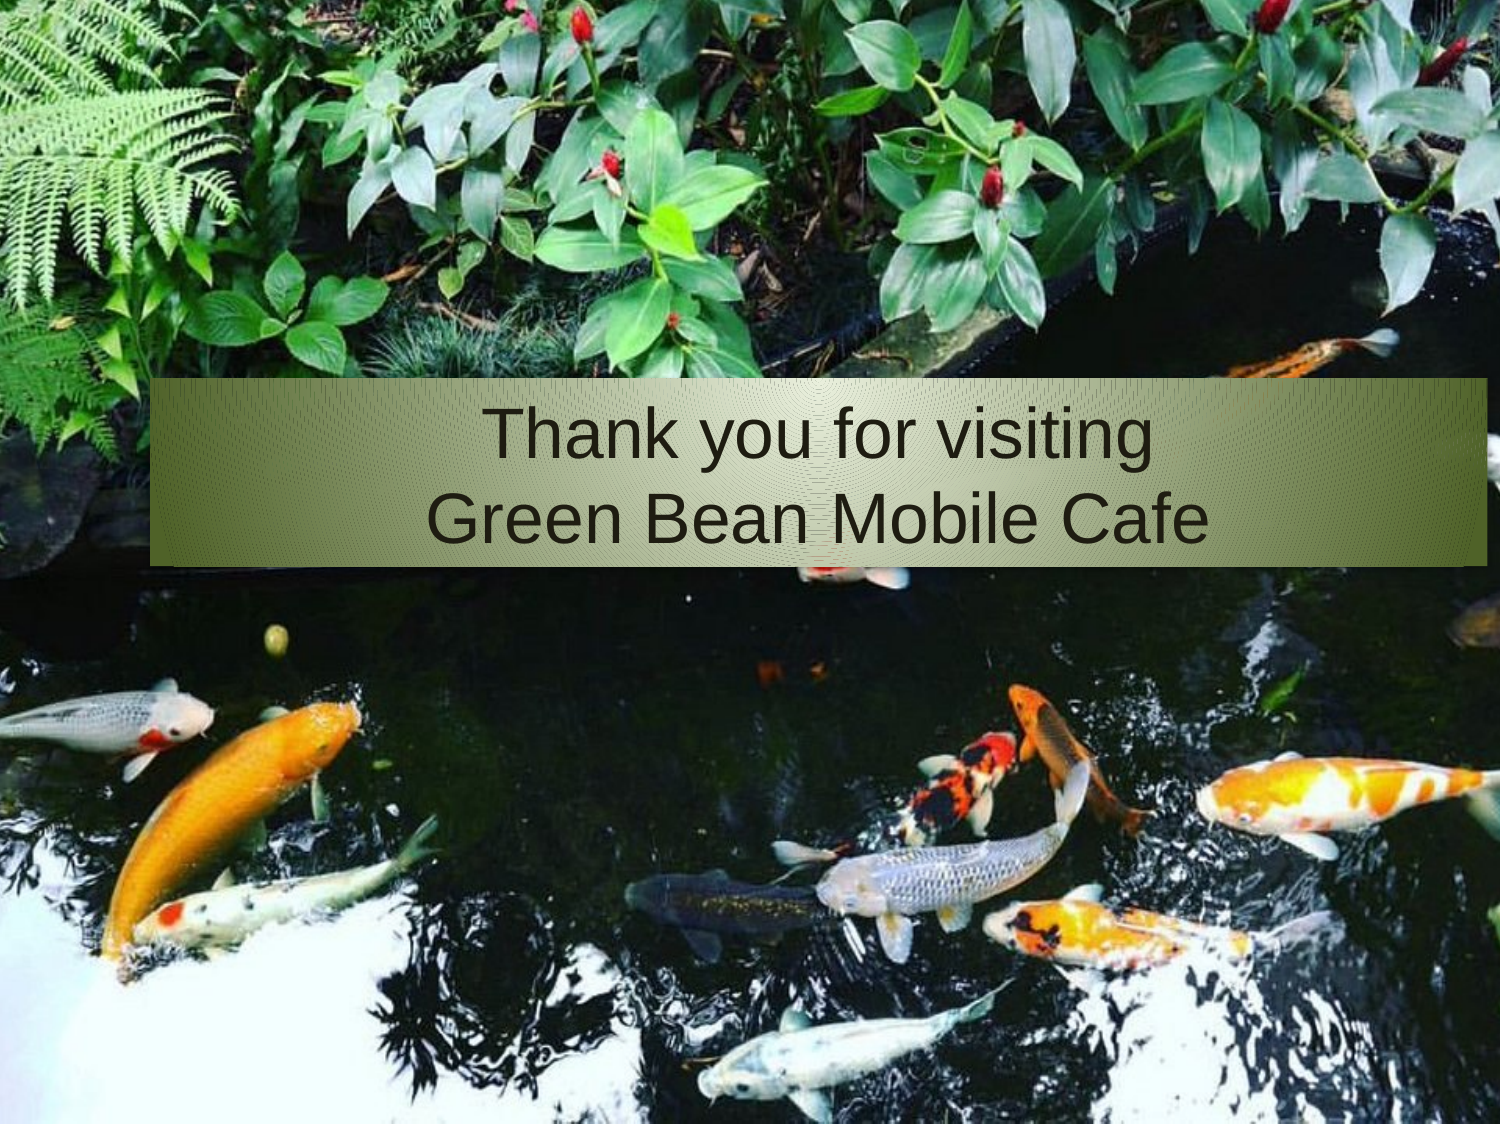

# Thank you for visiting Green Bean Mobile Cafe